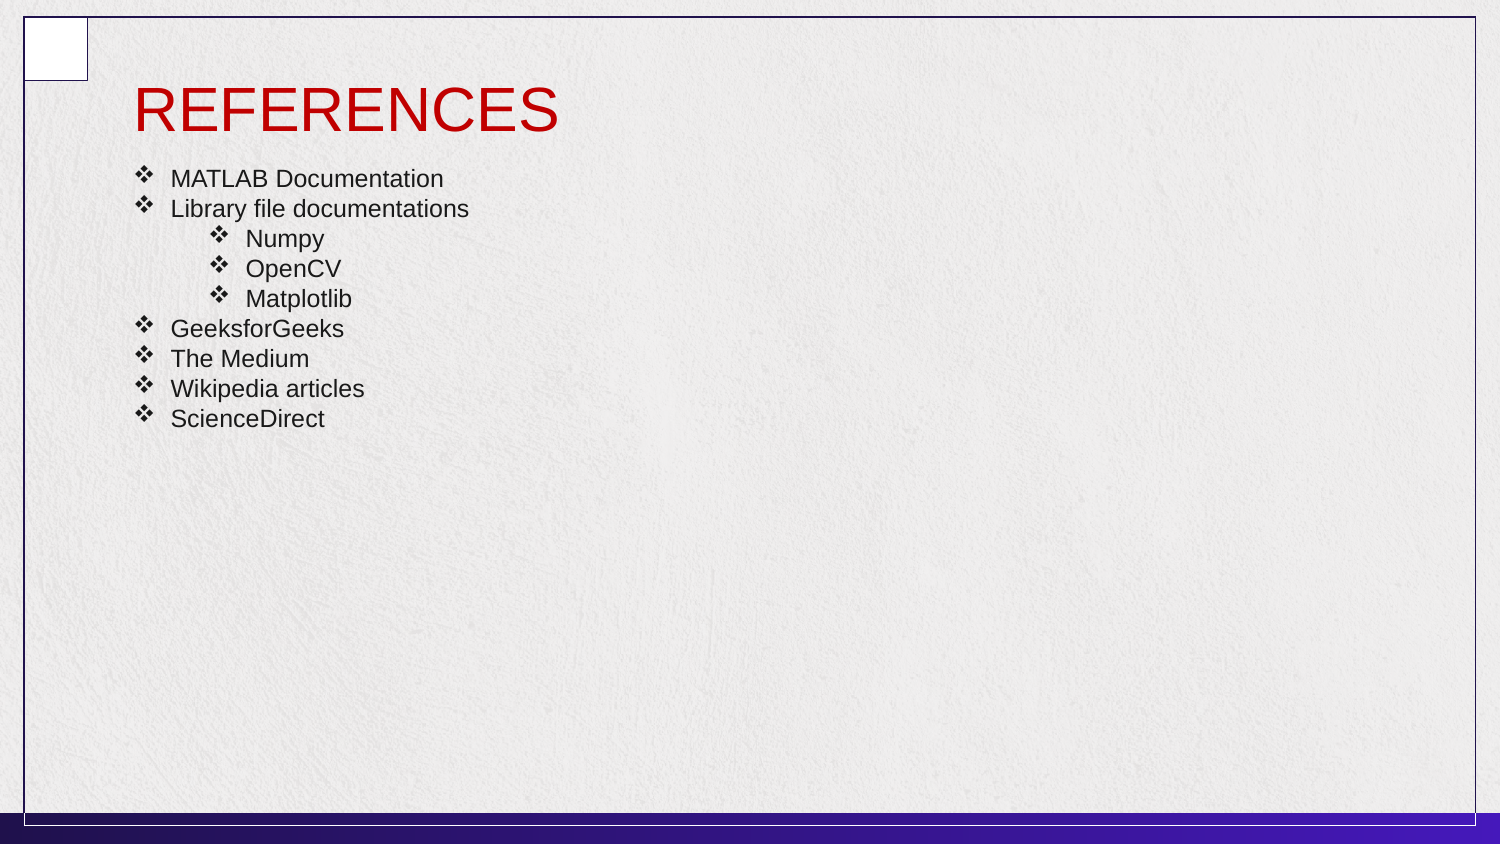

# REFERENCES
MATLAB Documentation
Library file documentations
Numpy
OpenCV
Matplotlib
GeeksforGeeks
The Medium
Wikipedia articles
ScienceDirect